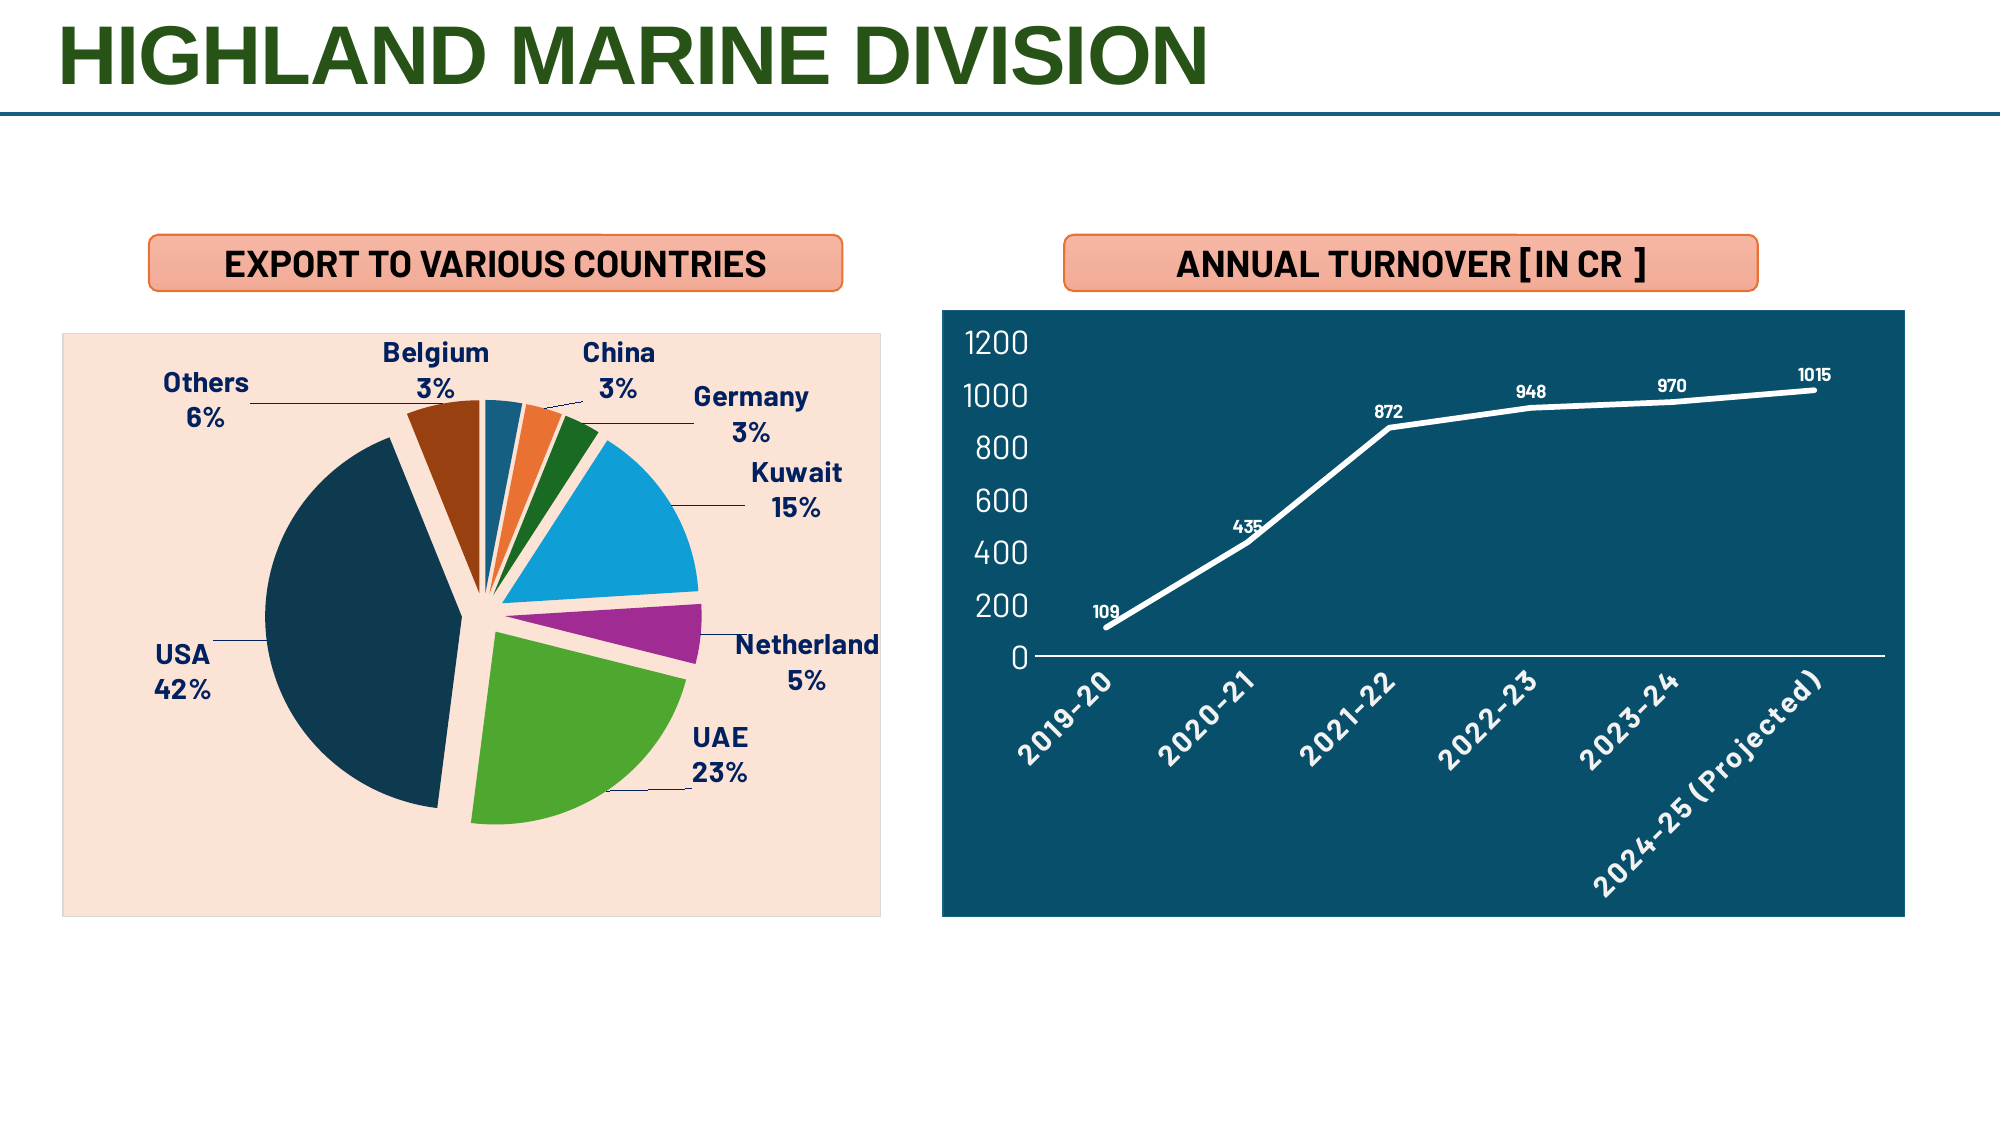

HIGHLAND MARINE DIVISION
EXPORT TO VARIOUS COUNTRIES
ANNUAL TURNOVER [IN CR ]

### Chart

| Category |  |
|---|---|
| 2019-20 | 109.0 |
| 2020-21 | 435.0 |
| 2021-22 | 872.0 |
| 2022-23 | 948.0 |
| 2023-24 | 970.0 |
| 2024-25 (Projected) | 1015.0 |

### Chart

| Category |  |
|---|---|
| Belgium | 0.03 |
| China | 0.03 |
| Germany | 0.03 |
| Kuwait | 0.15 |
| Netherland | 0.05 |
| UAE | 0.23 |
| USA | 0.42 |
| Others | 0.06 |